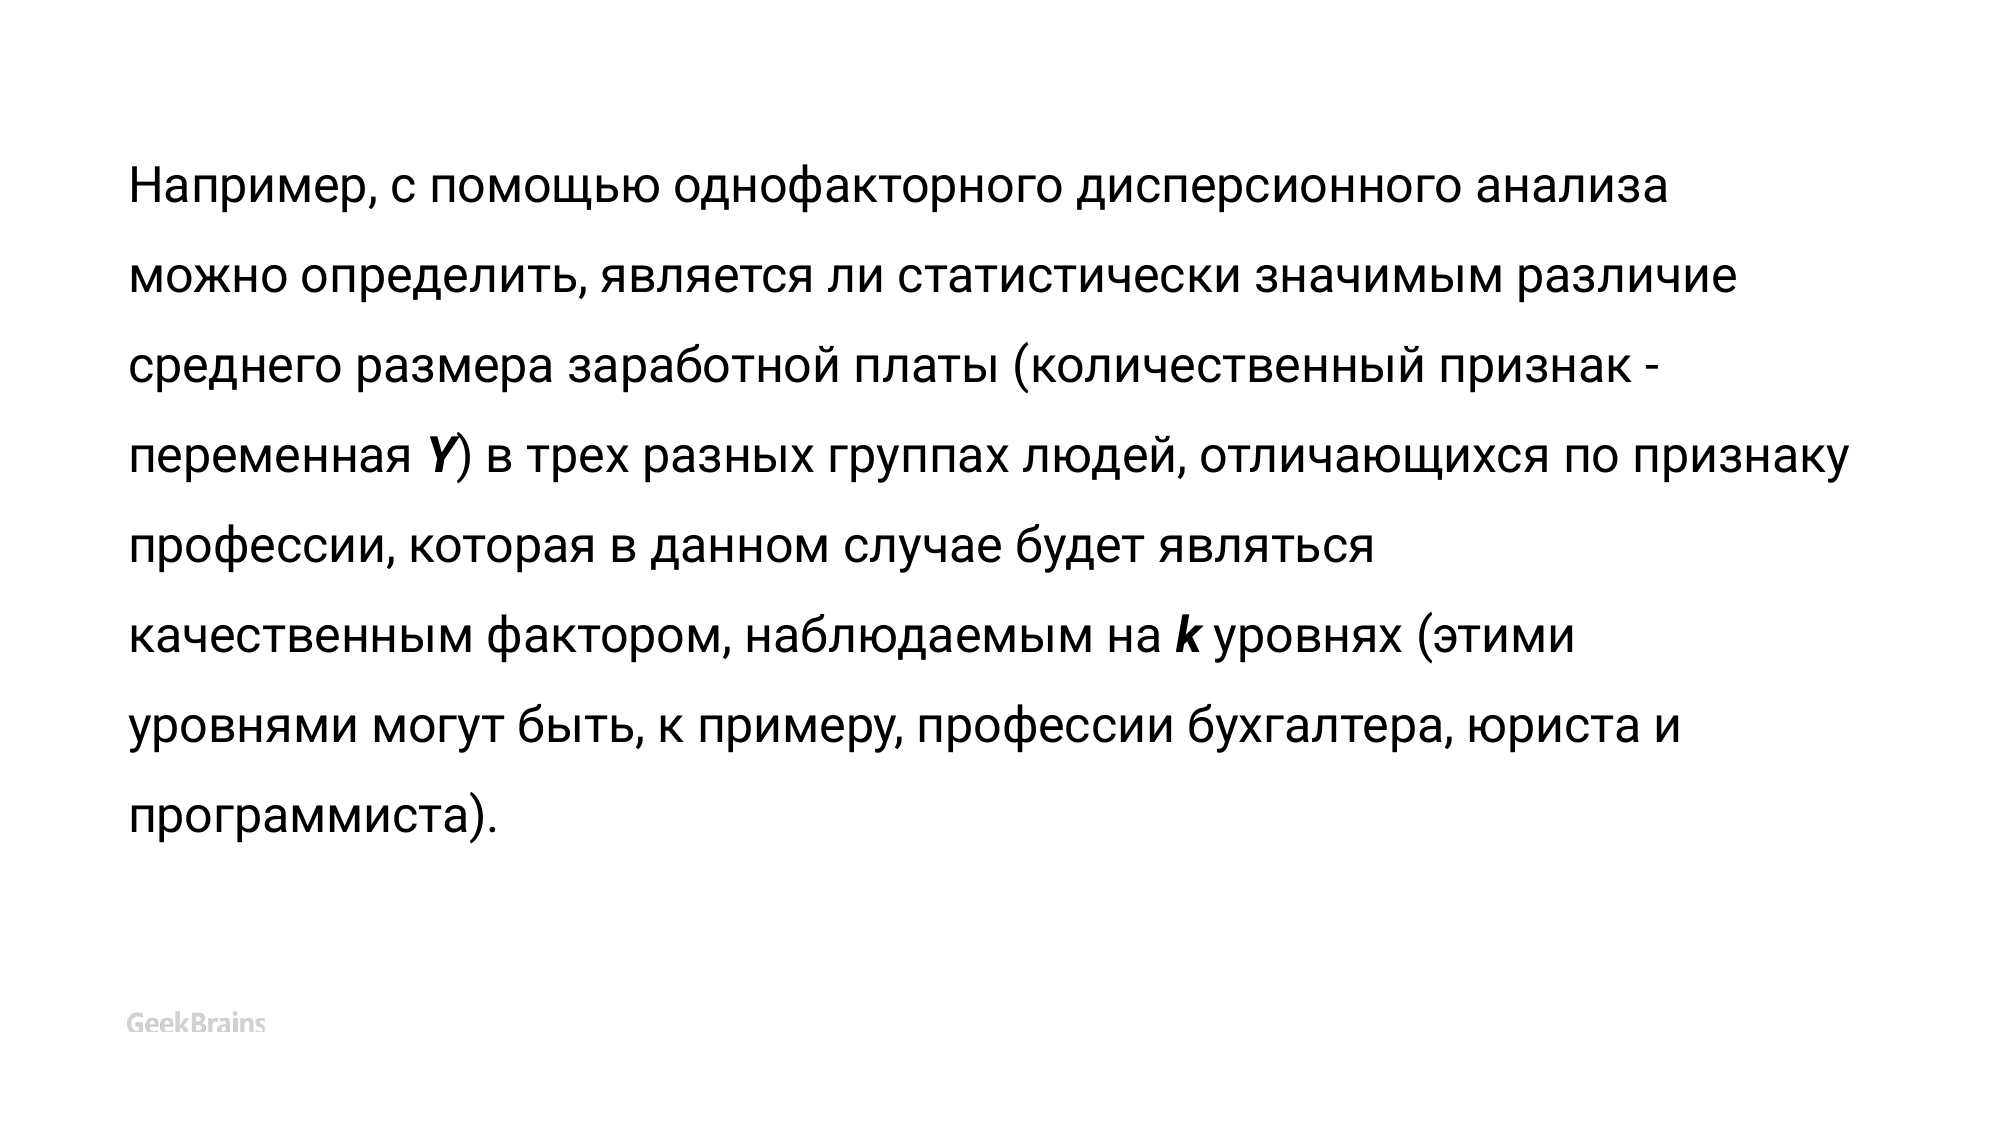

# Например, с помощью однофакторного дисперсионного анализа можно определить, является ли статистически значимым различие среднего размера заработной платы (количественный признак - переменная Y) в трех разных группах людей, отличающихся по признаку профессии, которая в данном случае будет являться качественным фактором, наблюдаемым на k уровнях (этими уровнями могут быть, к примеру, профессии бухгалтера, юриста и программиста).